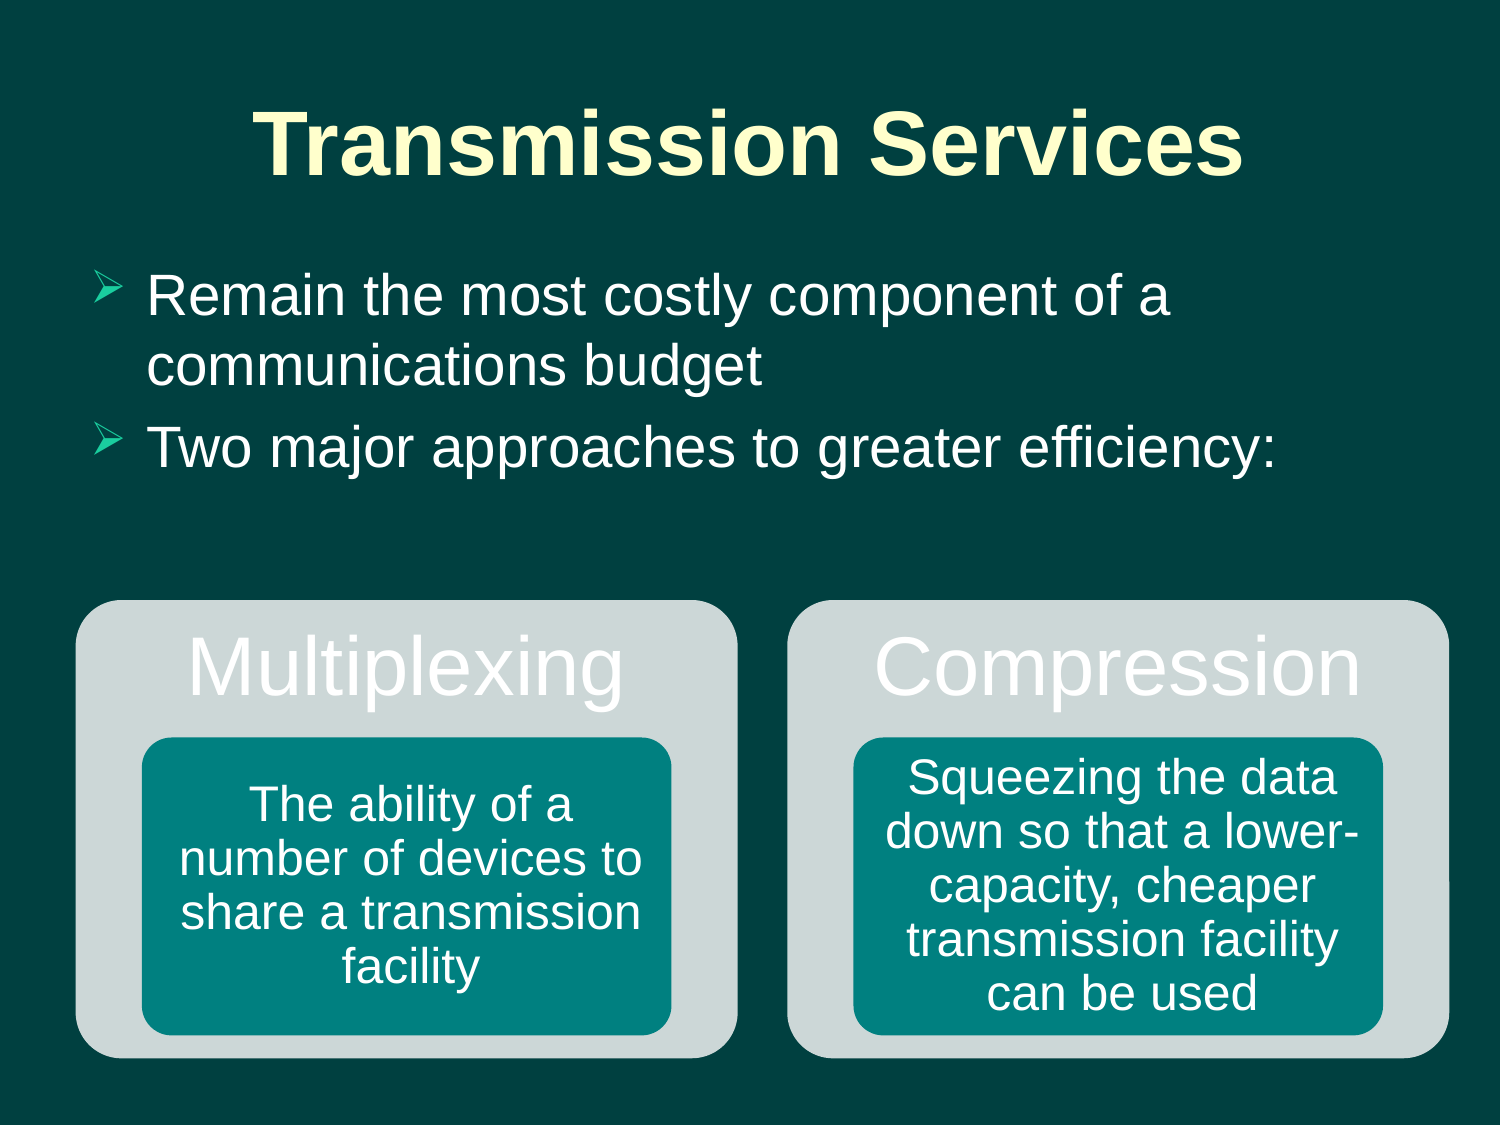

# Transmission Services
Remain the most costly component of a communications budget
Two major approaches to greater efficiency:
Multiplexing
The ability of a number of devices to share a transmission facility
Compression
Squeezing the data down so that a lower-capacity, cheaper transmission facility can be used